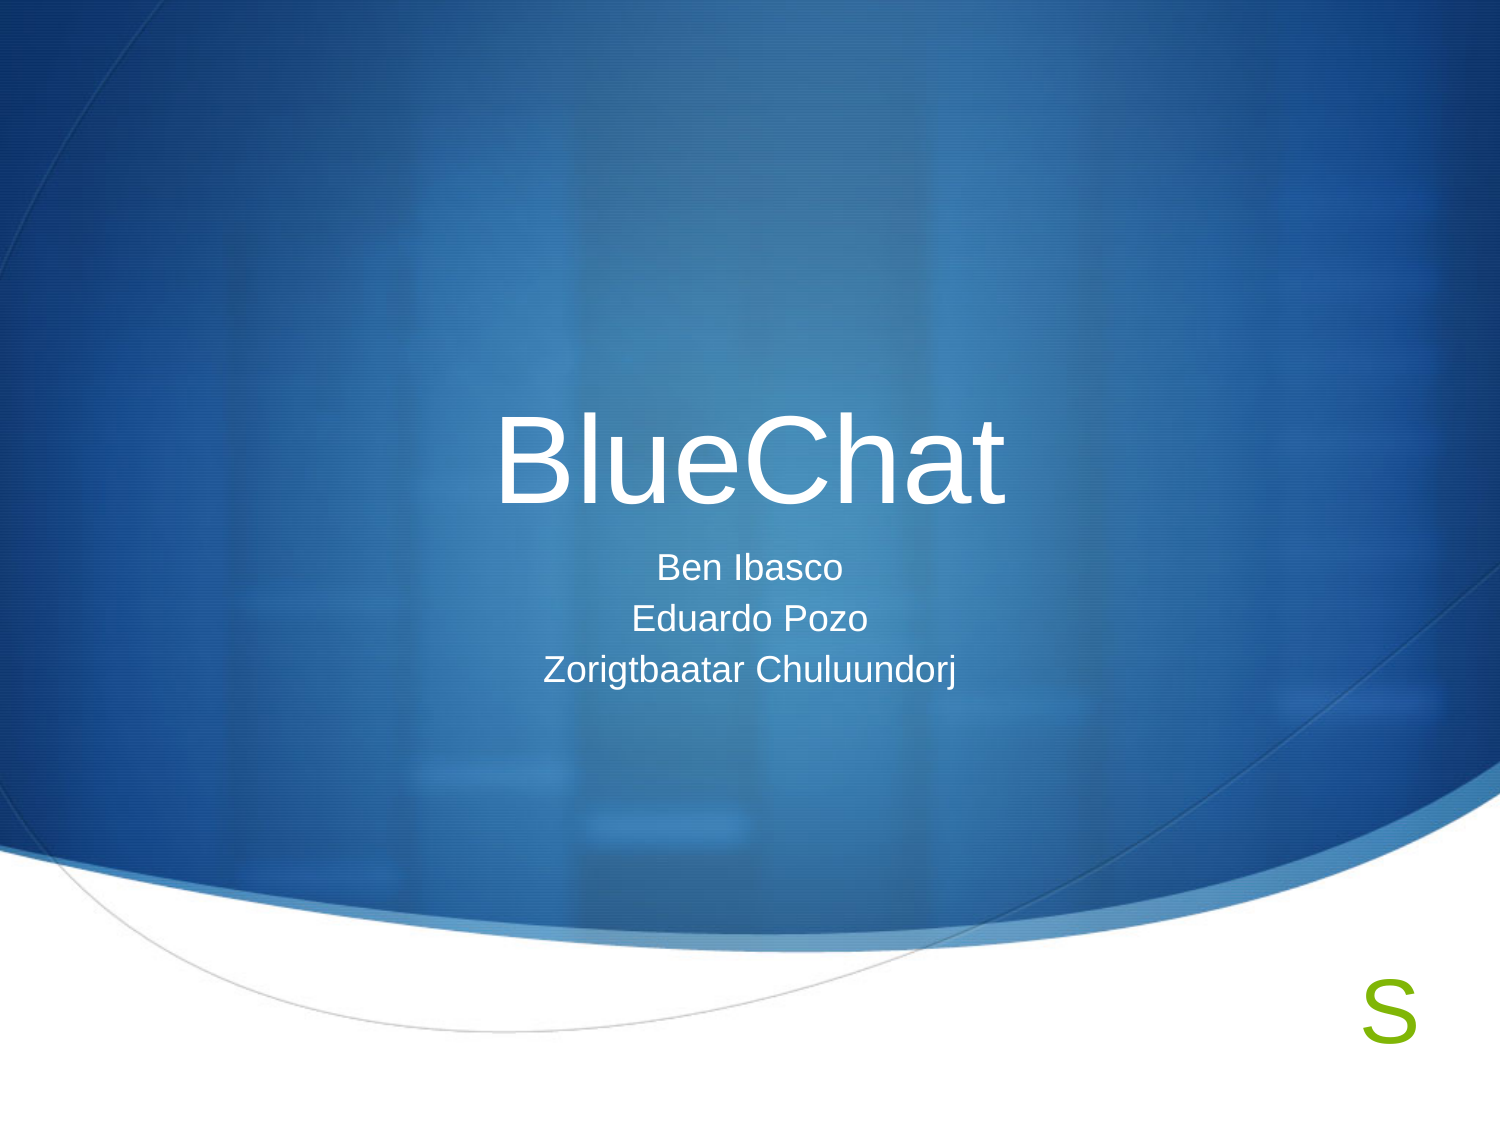

# BlueChat
Ben Ibasco
Eduardo Pozo
Zorigtbaatar Chuluundorj